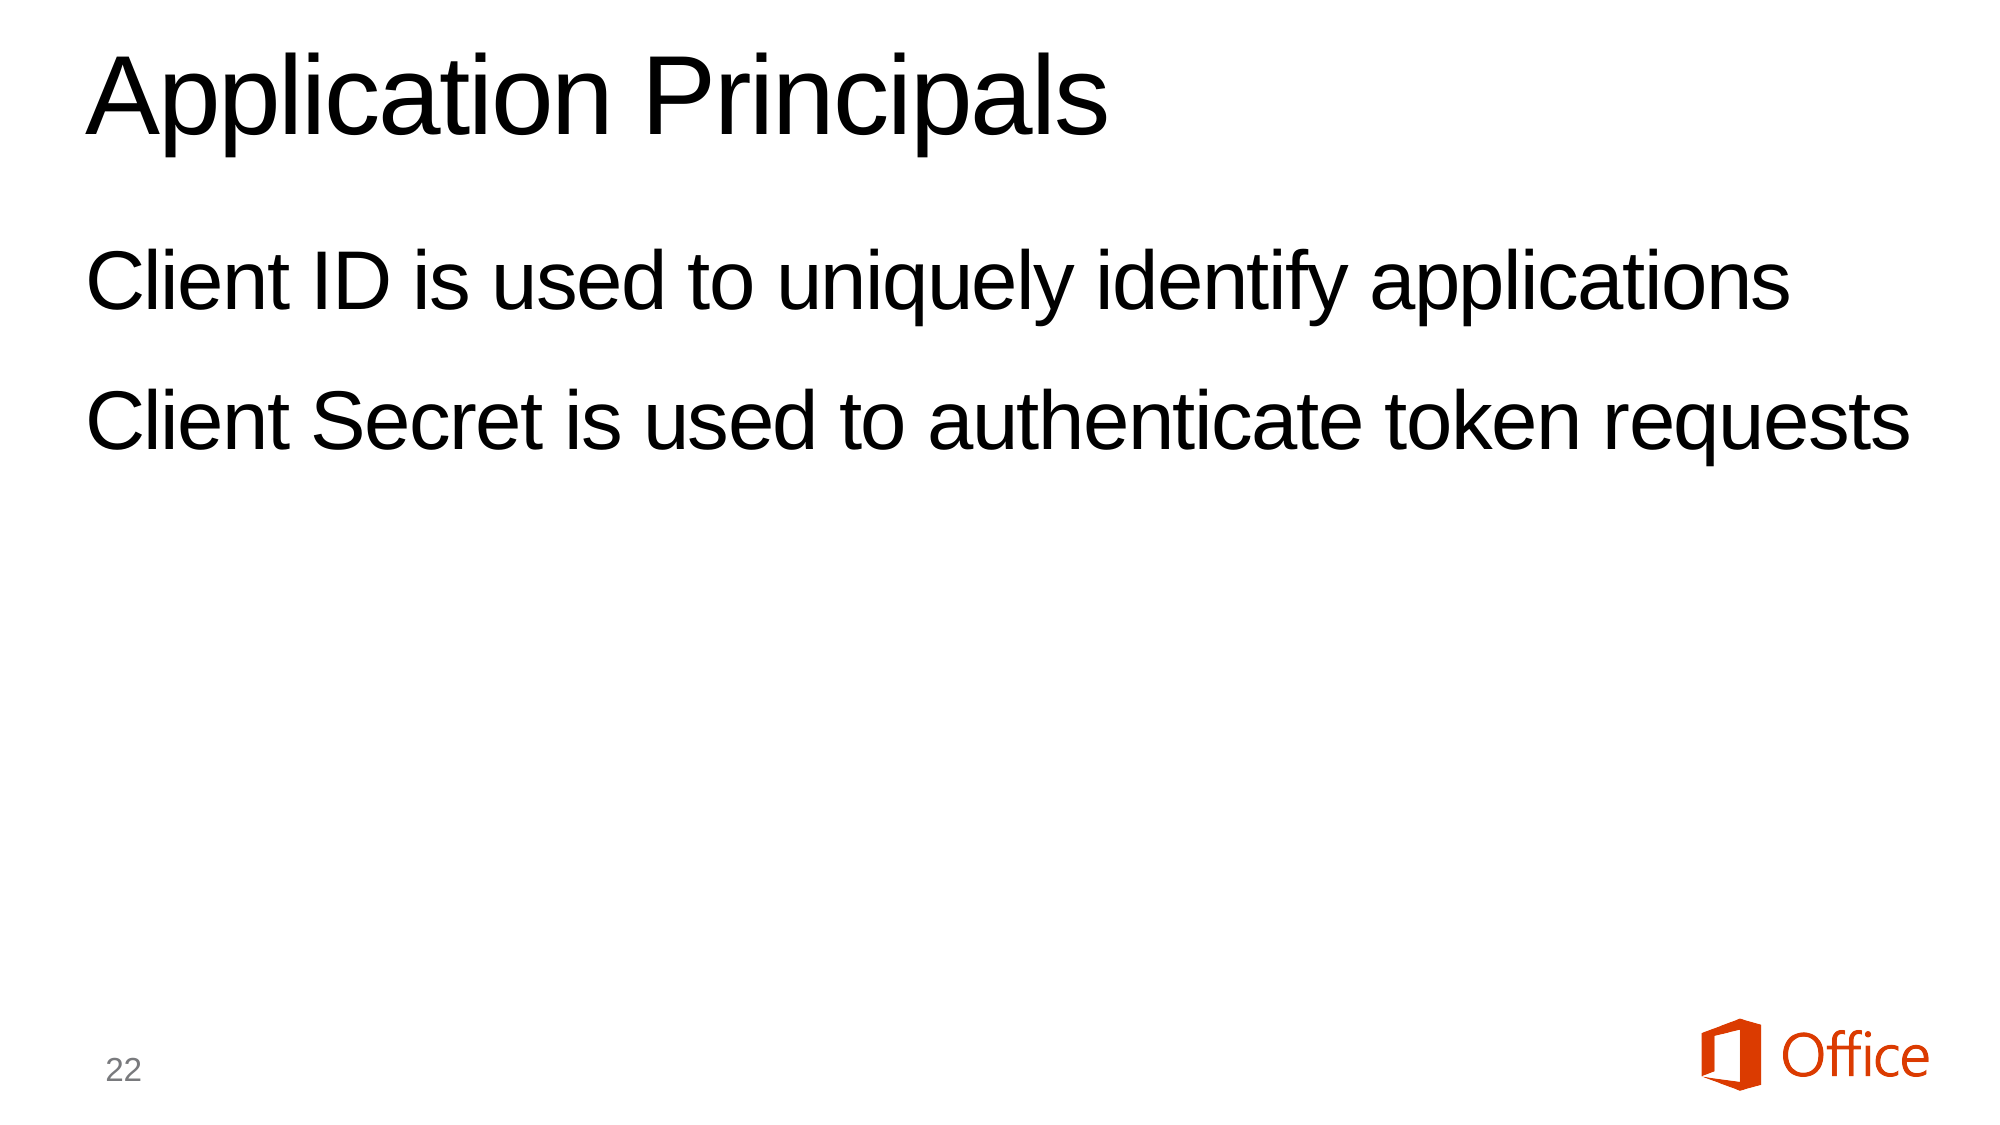

# Application Principals
Client ID is used to uniquely identify applications
Client Secret is used to authenticate token requests
22